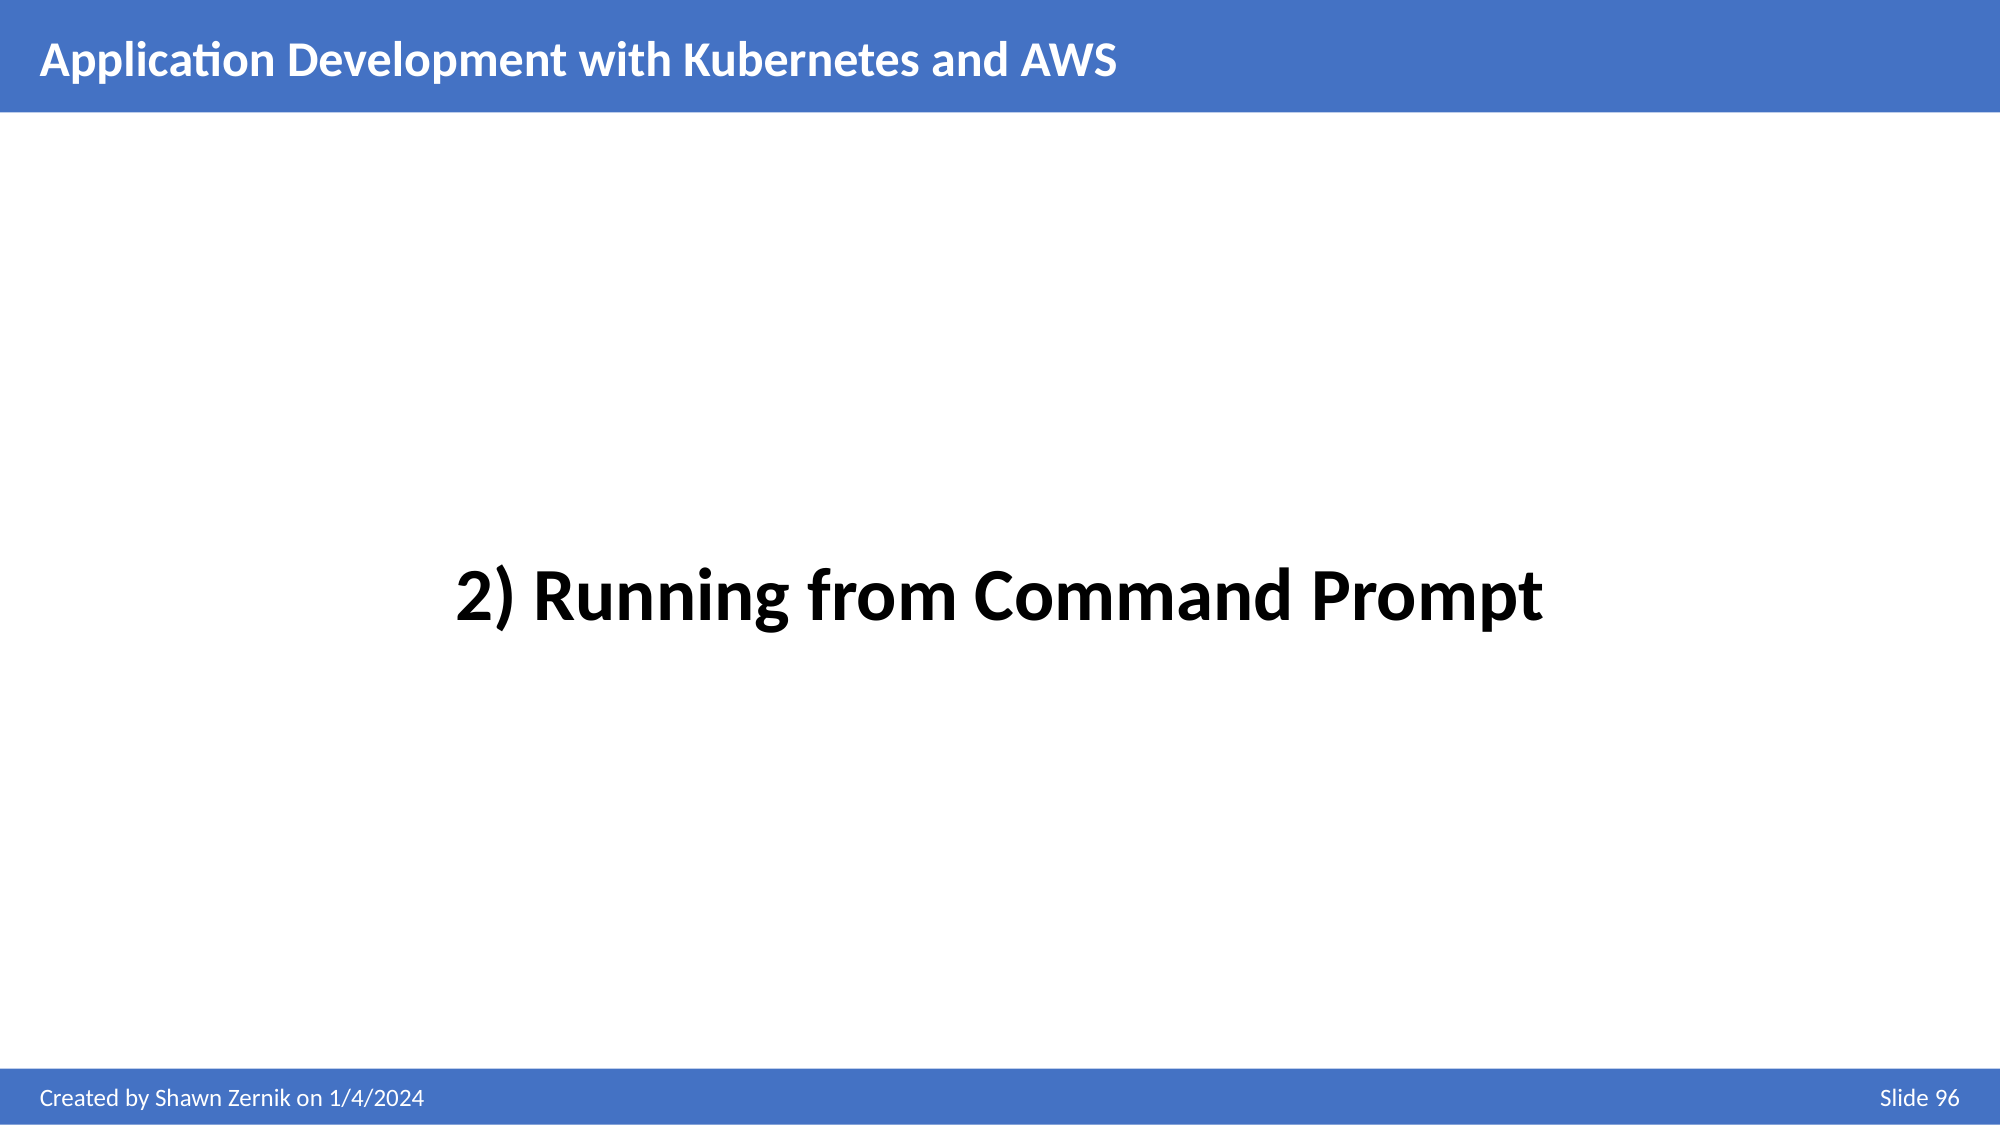

Application Development with Kubernetes and AWS
2) Running from Command Prompt

Created by Shawn Zernik on 1/4/2024
Slide 96